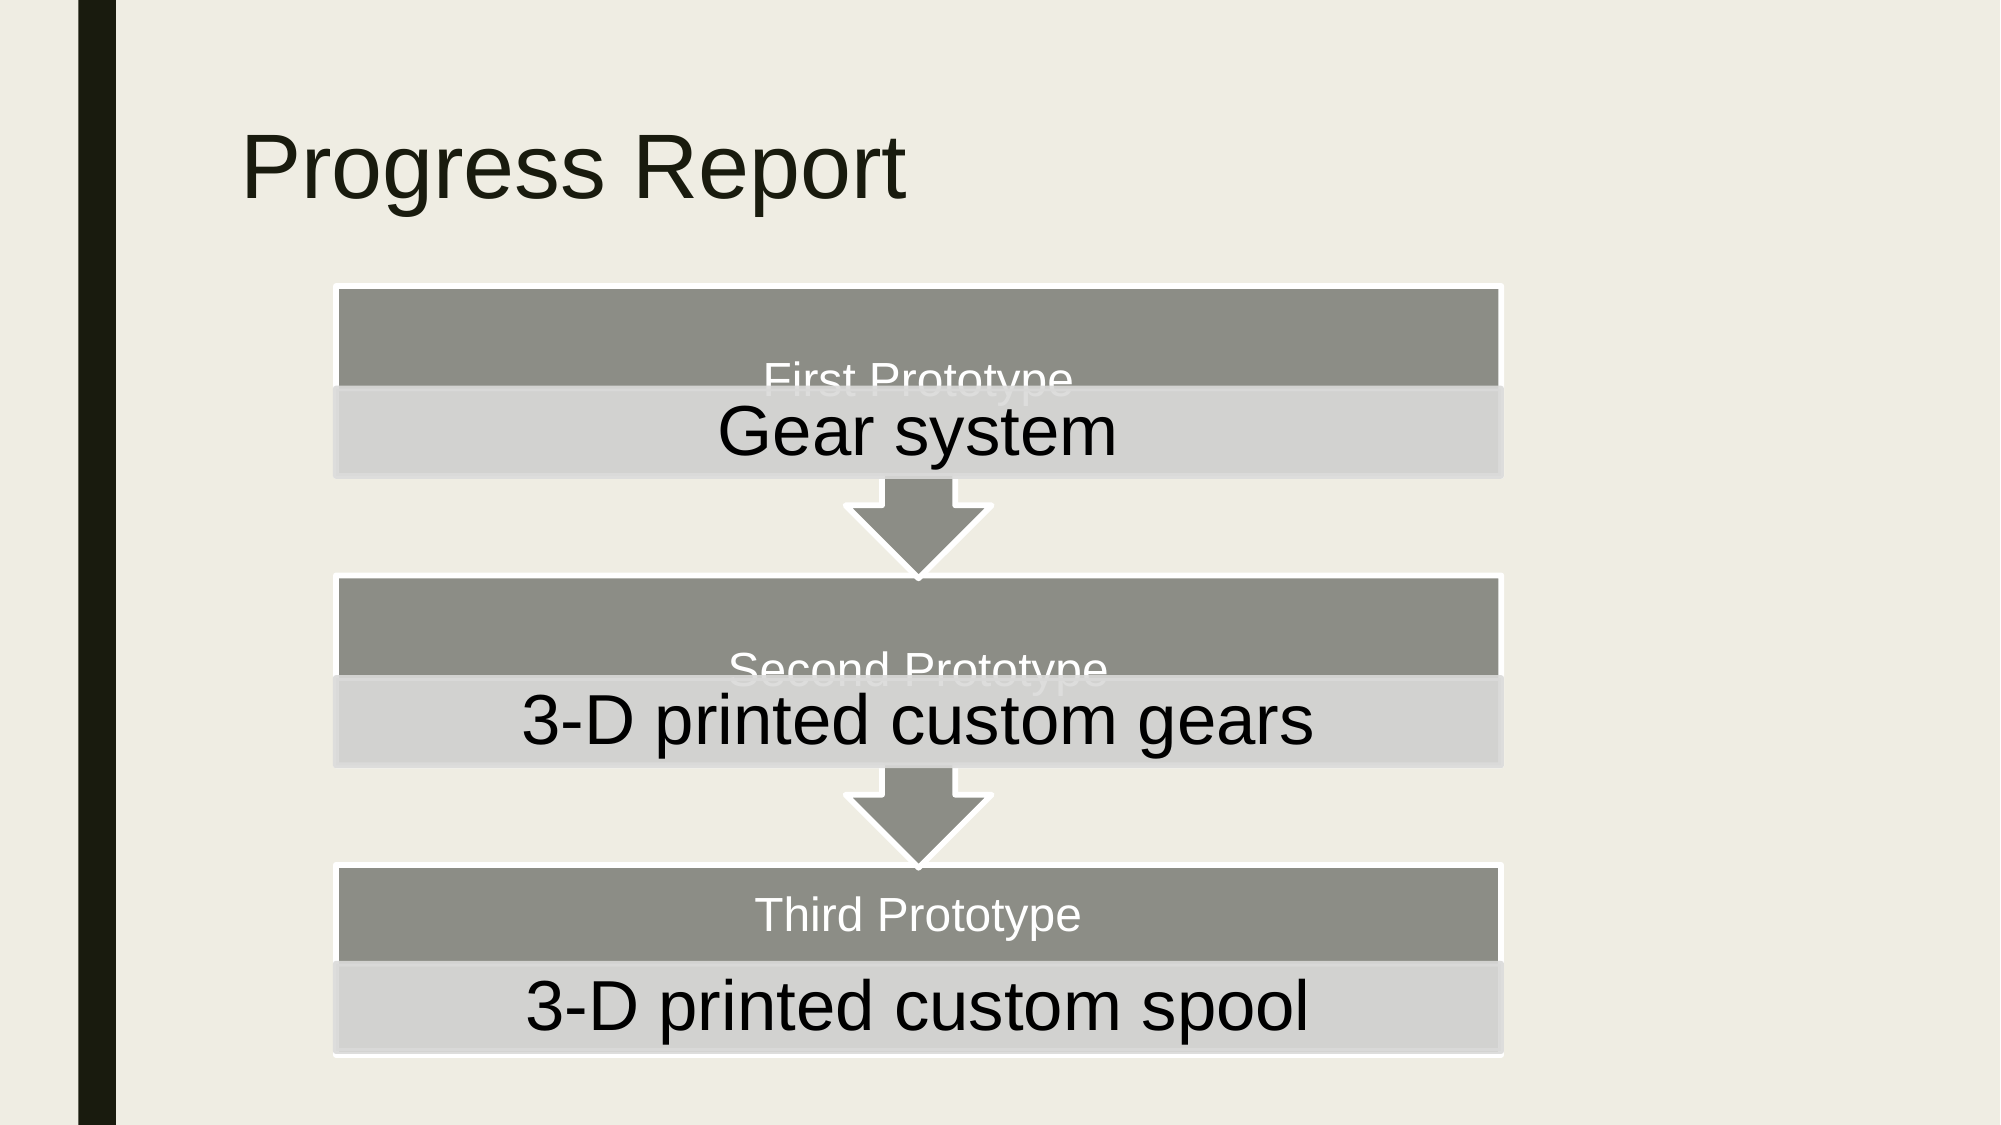

# Progress Report
Third Prototype
3-D printed custom spool
Second Prototype
3-D printed custom gears
First Prototype
Gear system